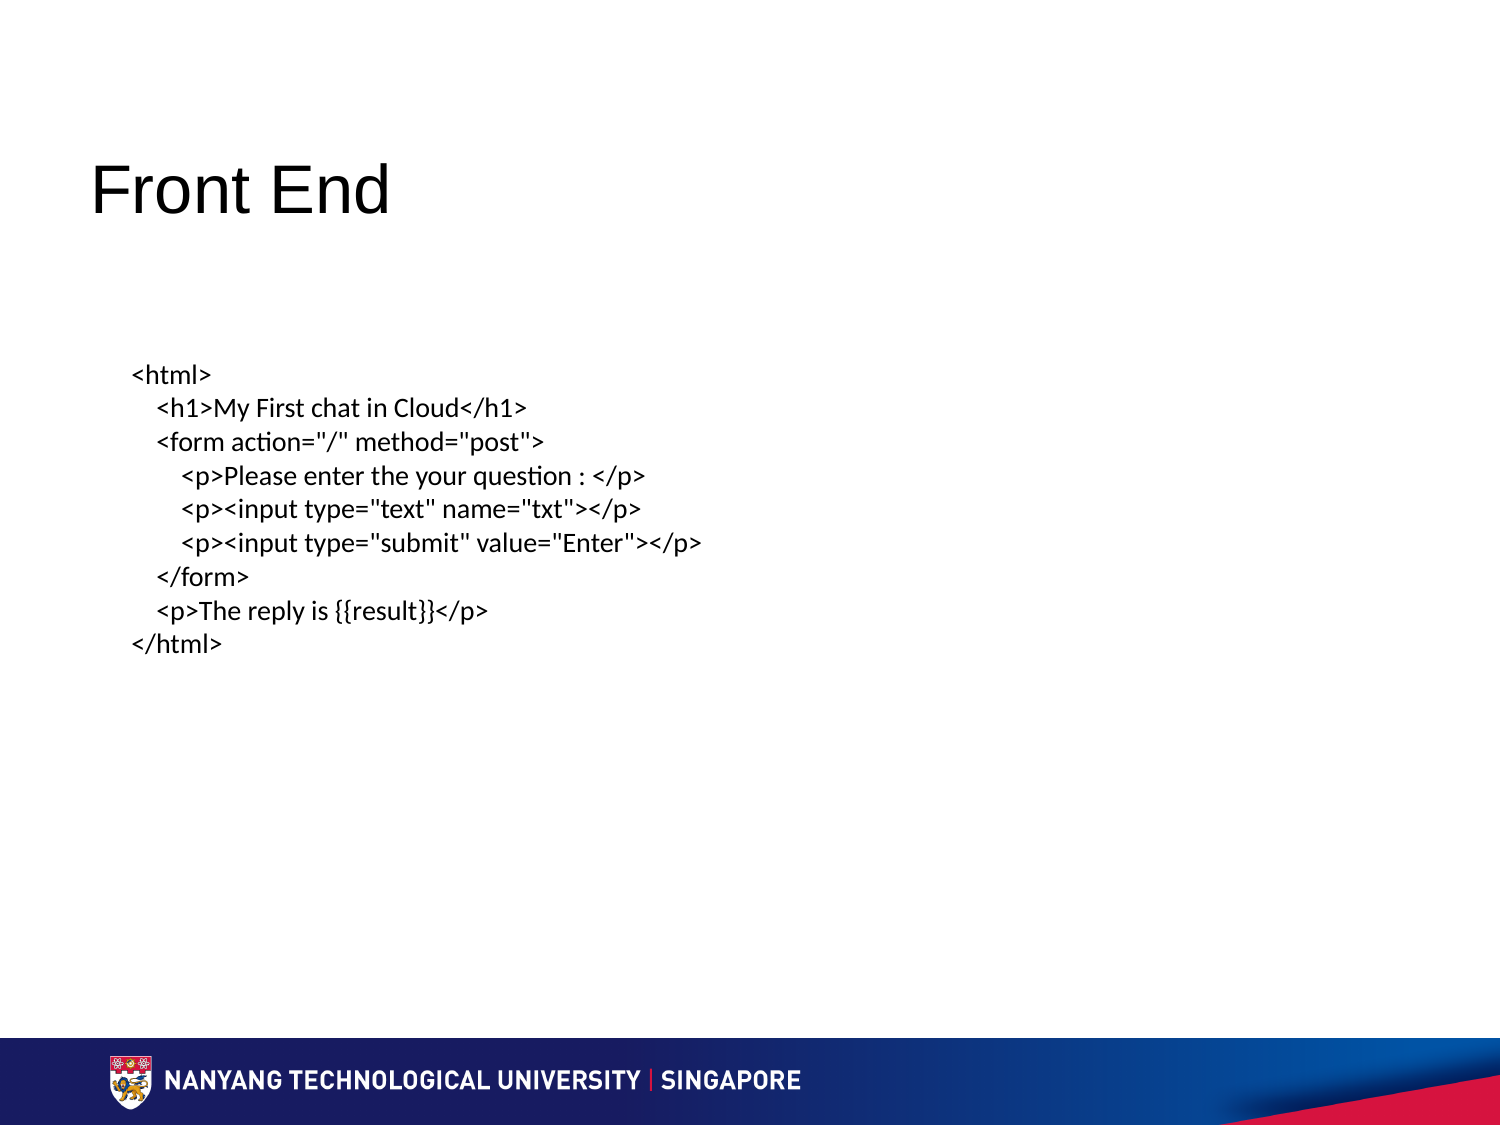

# Front End
<html>
    <h1>My First chat in Cloud</h1>
    <form action="/" method="post">
        <p>Please enter the your question : </p>
        <p><input type="text" name="txt"></p>
        <p><input type="submit" value="Enter"></p>
    </form>
    <p>The reply is {{result}}</p>
</html>